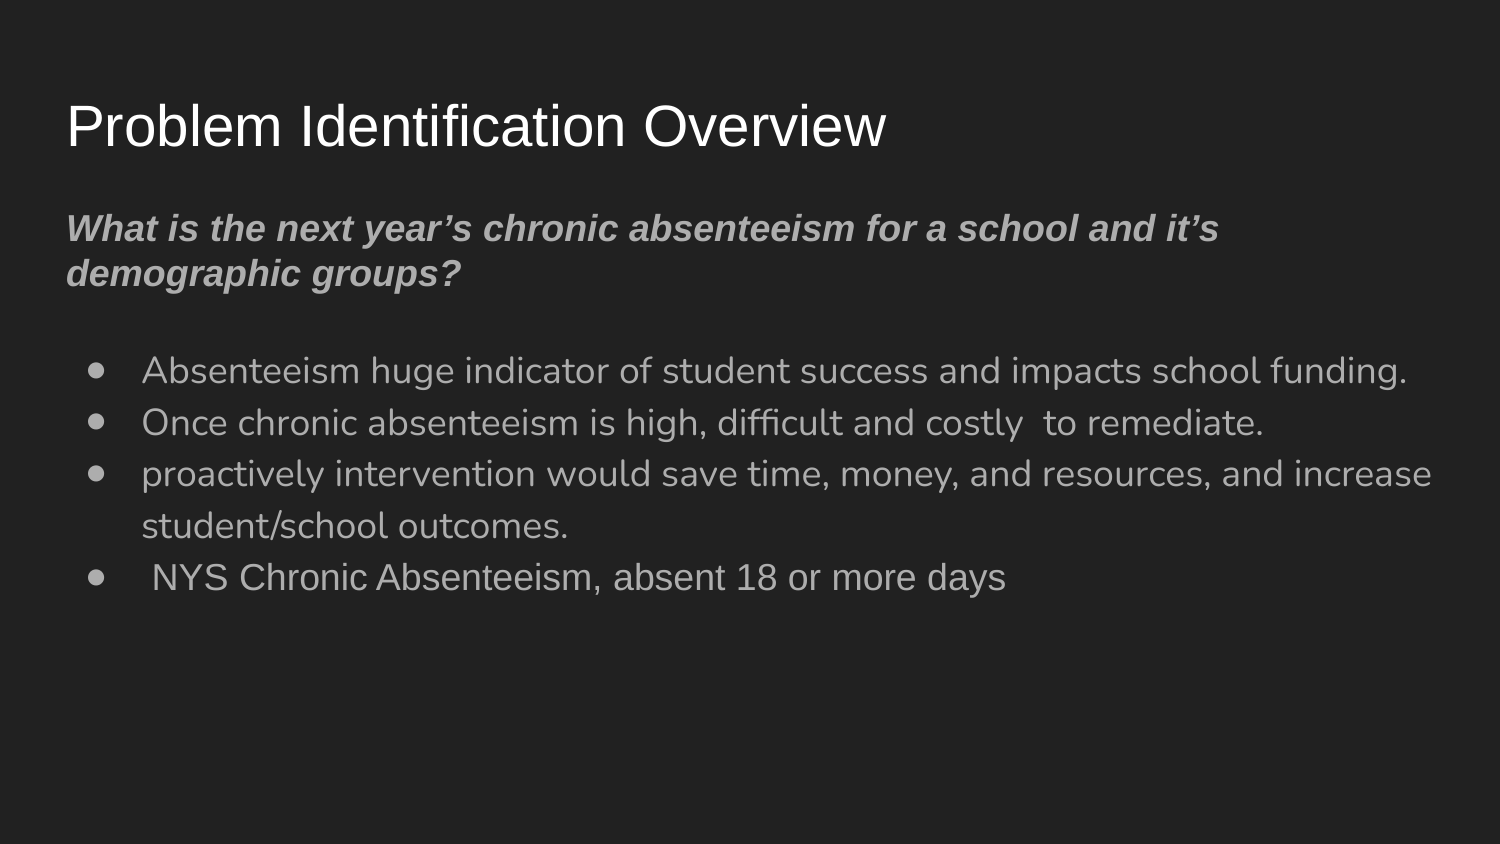

# Problem Identification Overview
What is the next year’s chronic absenteeism for a school and it’s demographic groups?

Absenteeism huge indicator of student success and impacts school funding.
Once chronic absenteeism is high, difficult and costly  to remediate.
proactively intervention would save time, money, and resources, and increase student/school outcomes.
 NYS Chronic Absenteeism, absent 18 or more days